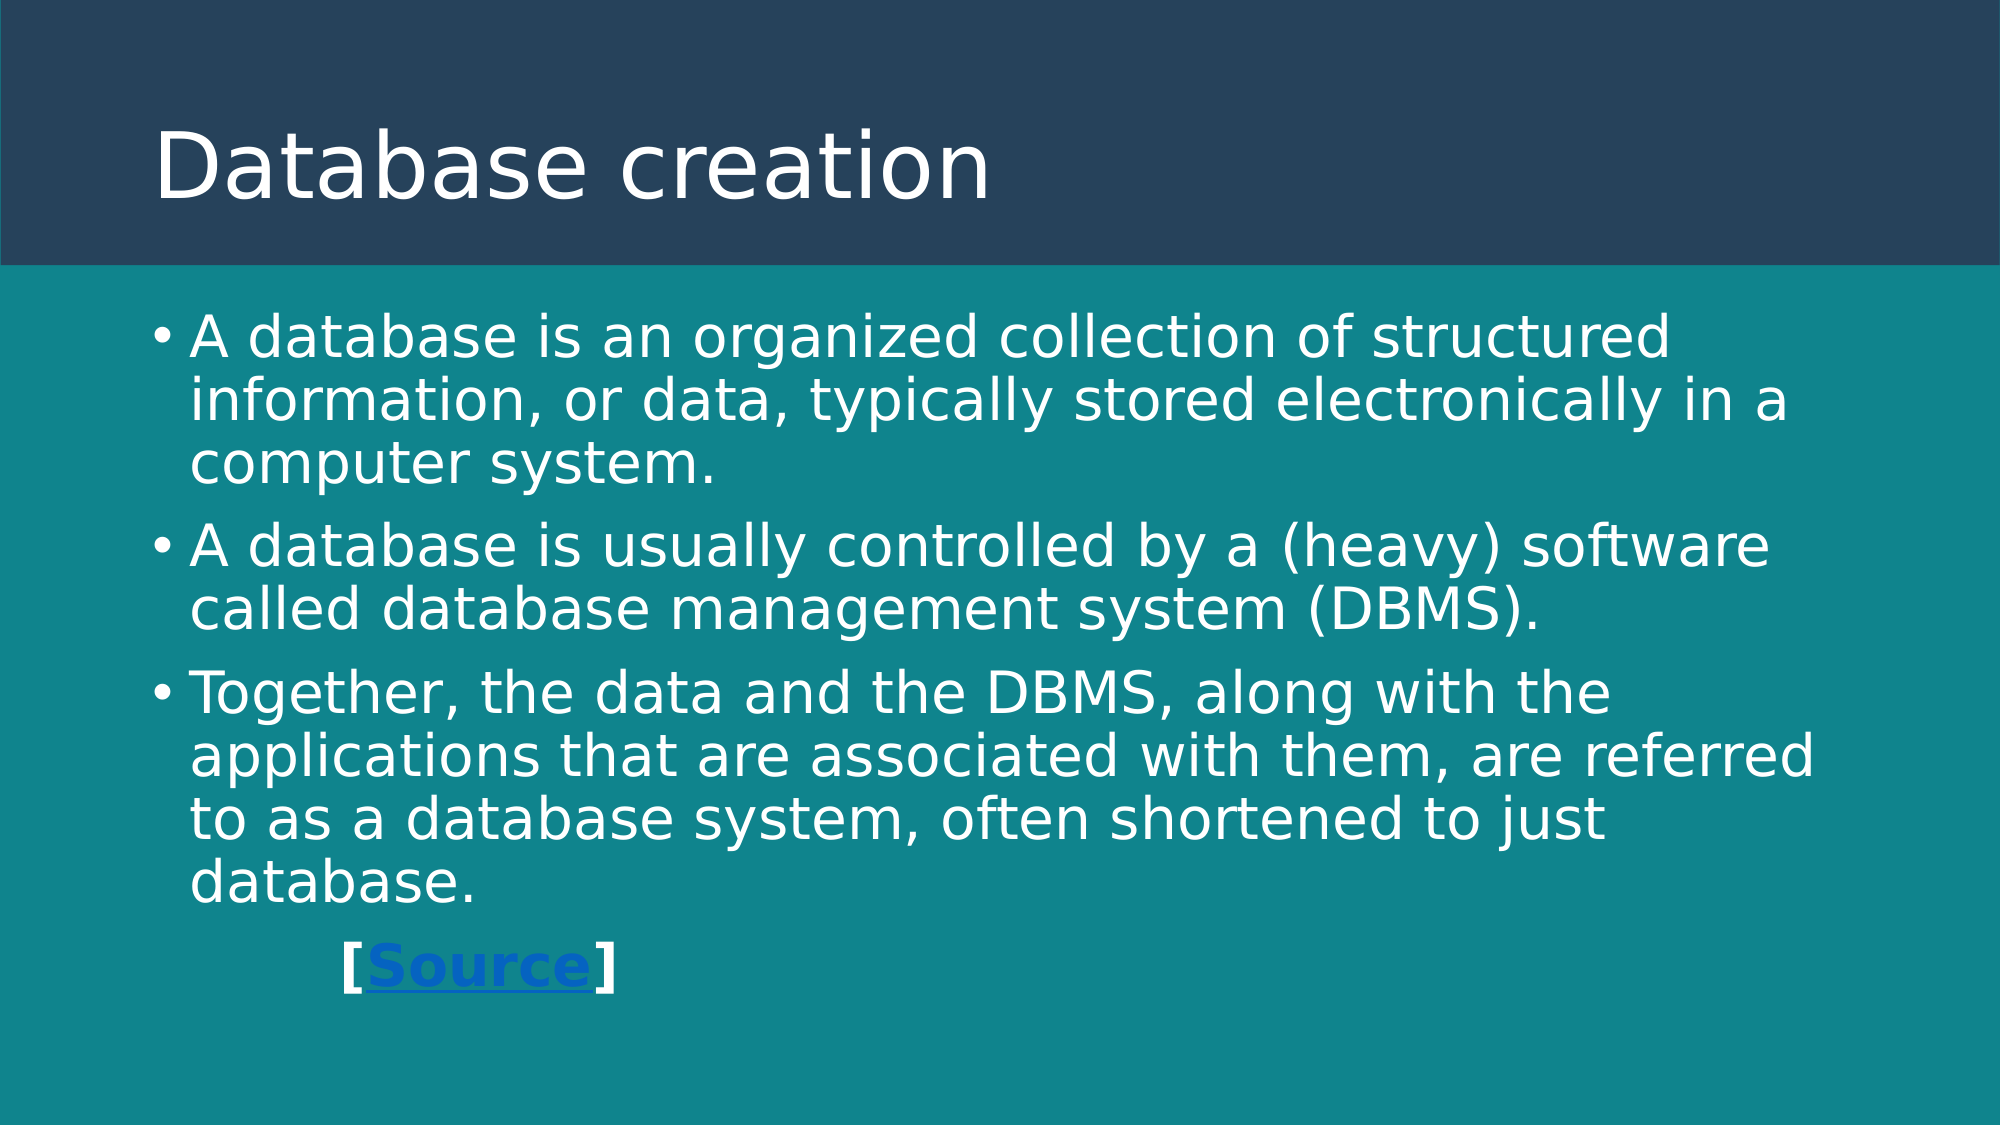

# Database creation
A database is an organized collection of structured information, or data, typically stored electronically in a computer system.
A database is usually controlled by a (heavy) software called database management system (DBMS).
Together, the data and the DBMS, along with the applications that are associated with them, are referred to as a database system, often shortened to just database.
	[Source]